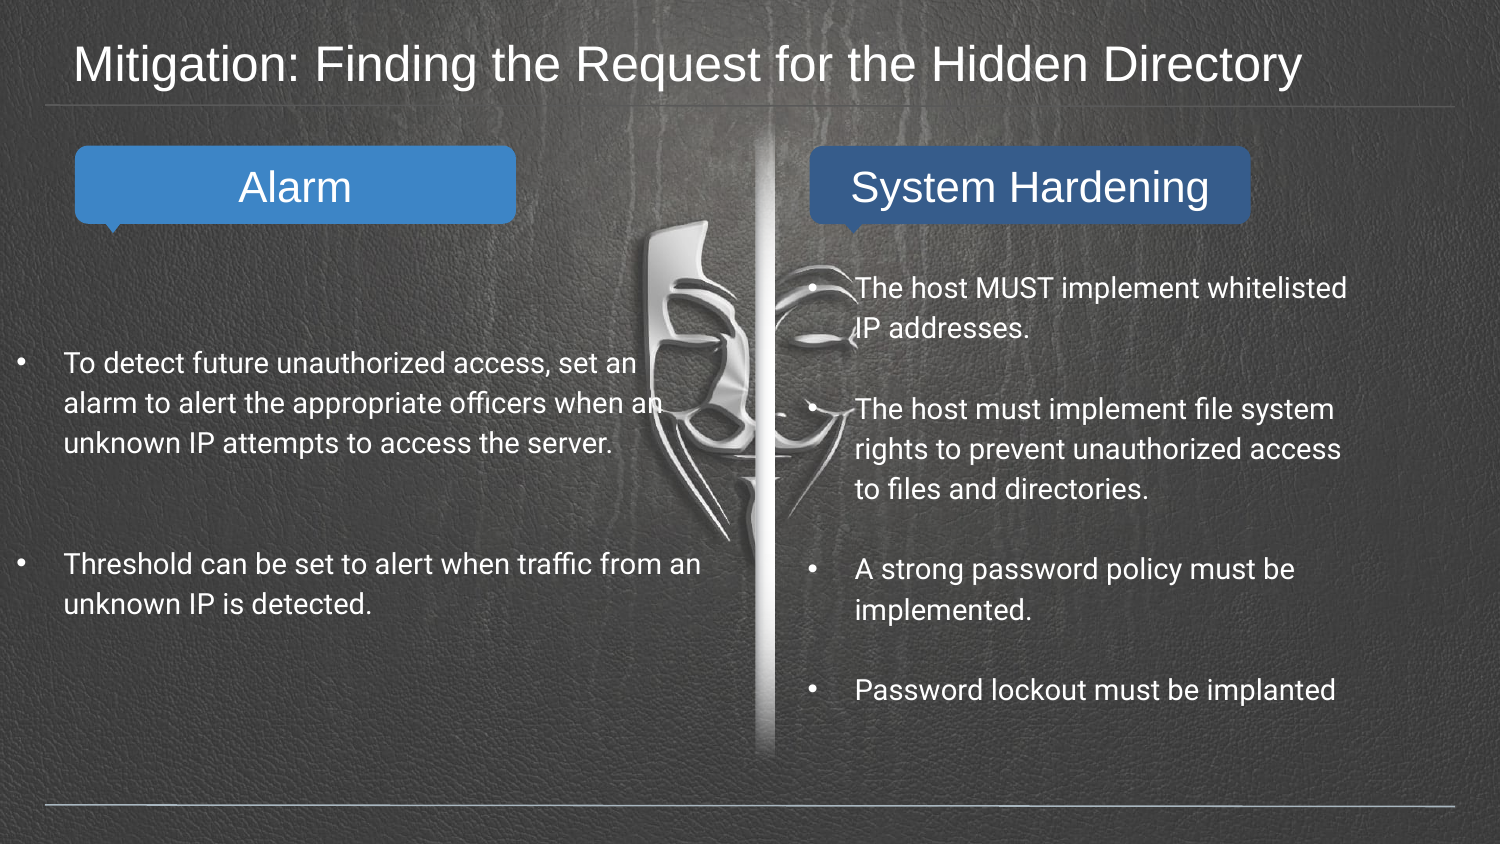

# Mitigation: Finding the Request for the Hidden Directory

To detect future unauthorized access, set an alarm to alert the appropriate officers when an unknown IP attempts to access the server.

Threshold can be set to alert when traffic from an unknown IP is detected.

The host MUST implement whitelisted IP addresses.

The host must implement file system rights to prevent unauthorized access to files and directories.

A strong password policy must be implemented.

Password lockout must be implanted